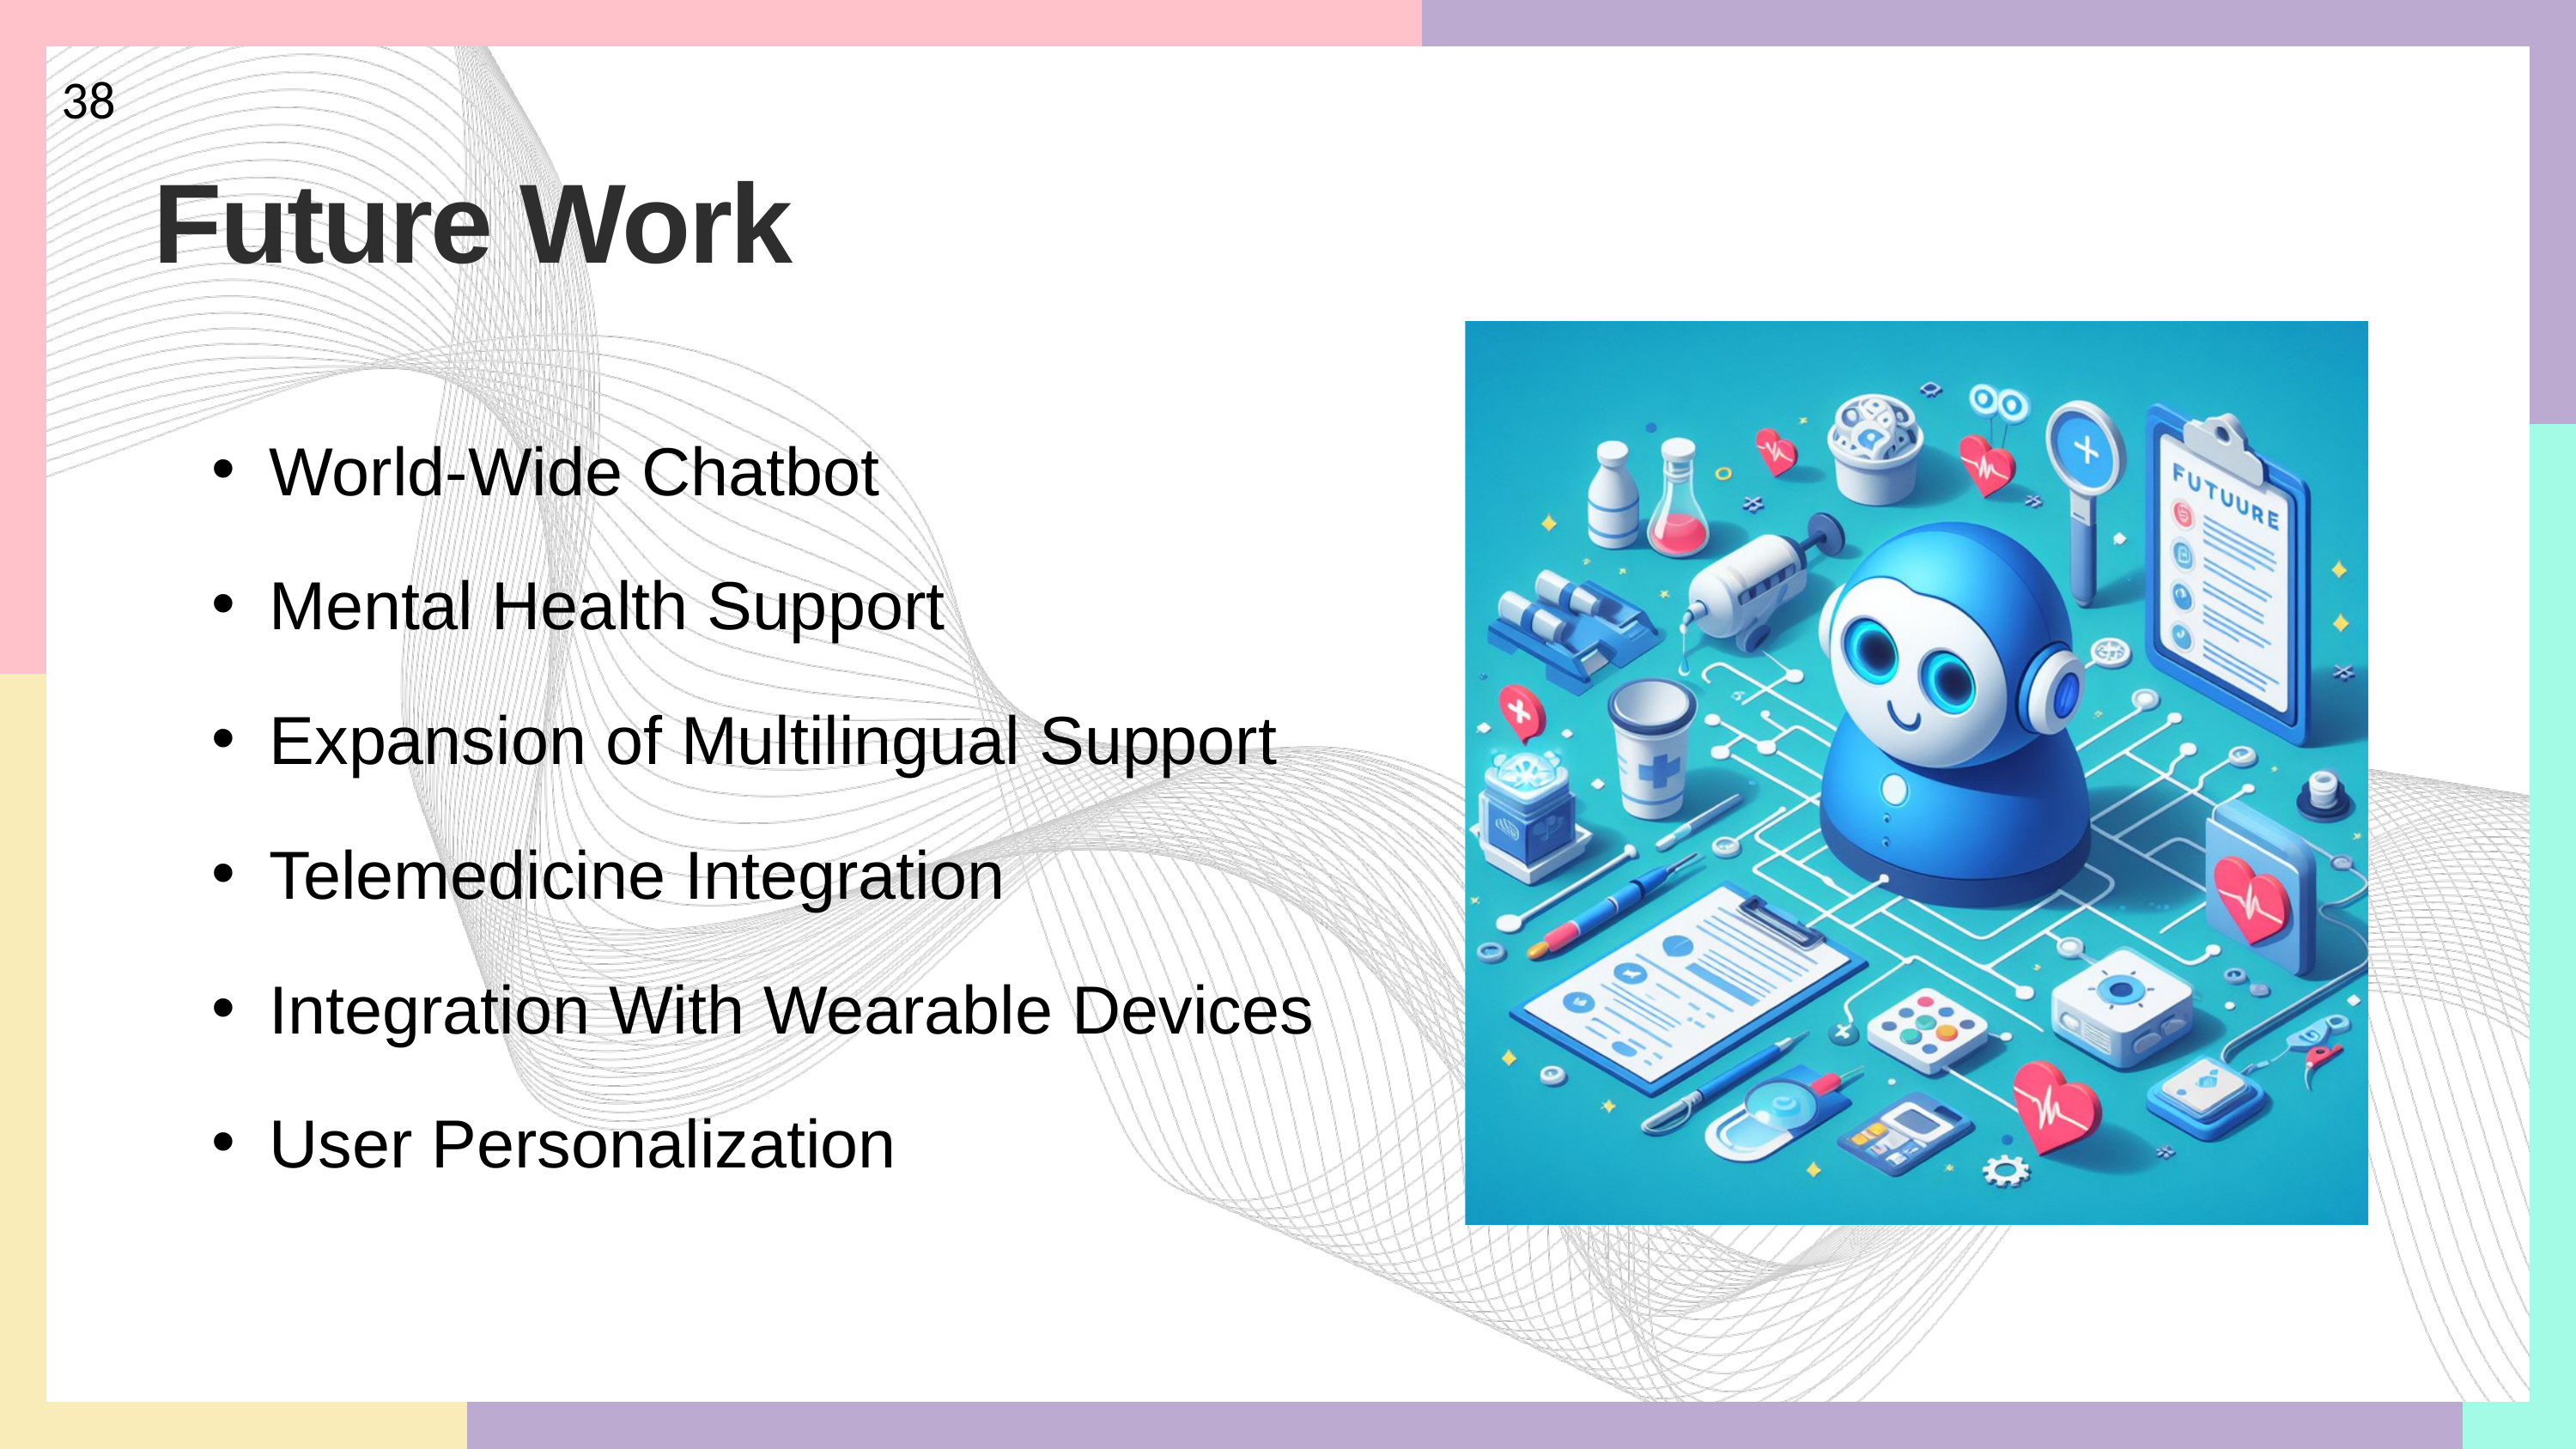

38
Future Work

World-Wide Chatbot
Mental Health Support
Expansion of Multilingual Support
Telemedicine Integration
Integration With Wearable Devices
User Personalization